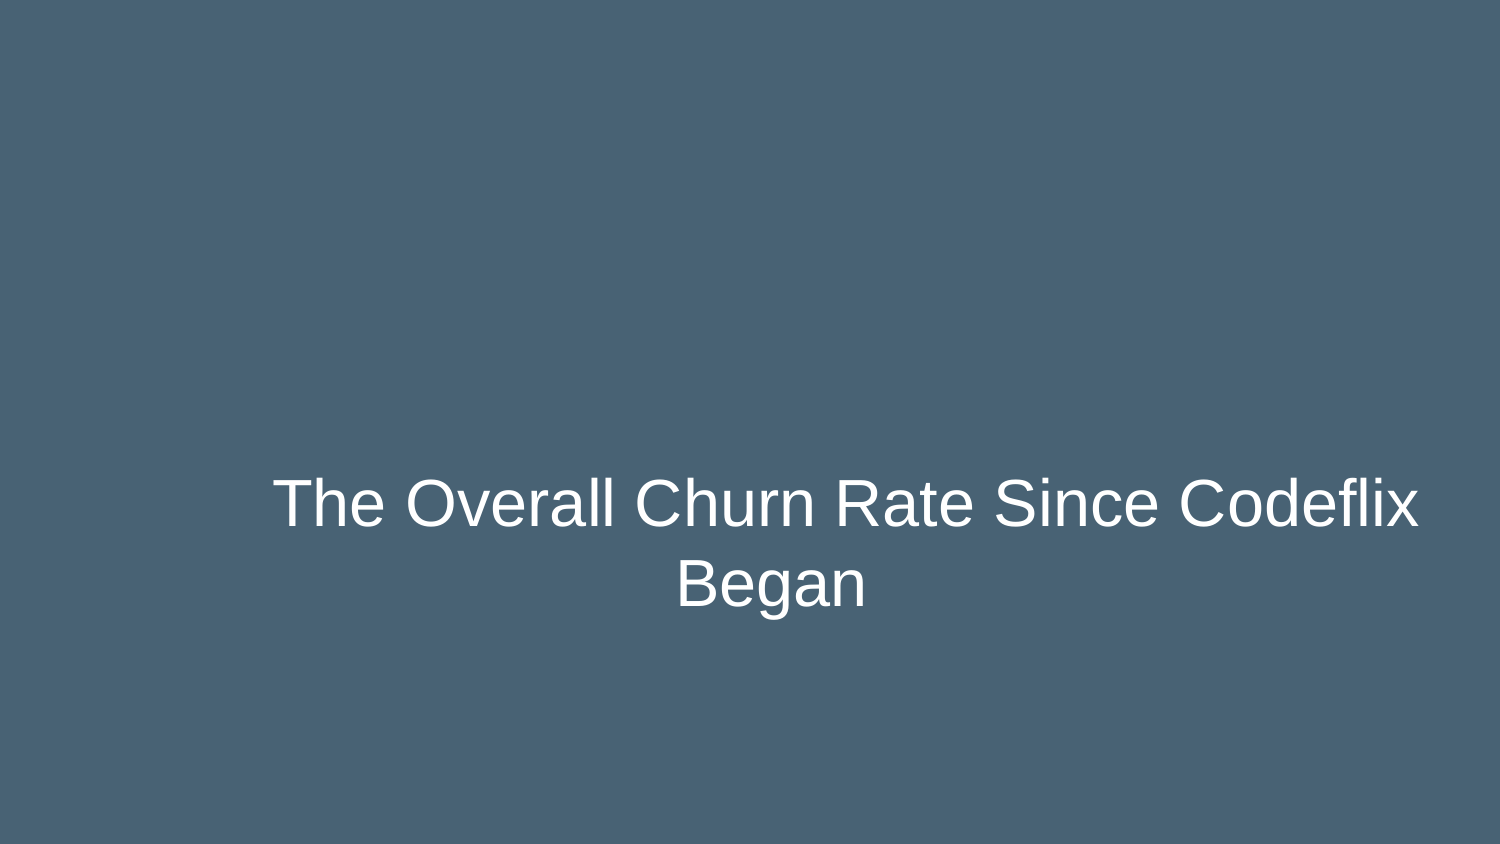

The Overall Churn Rate Since Codeflix Began